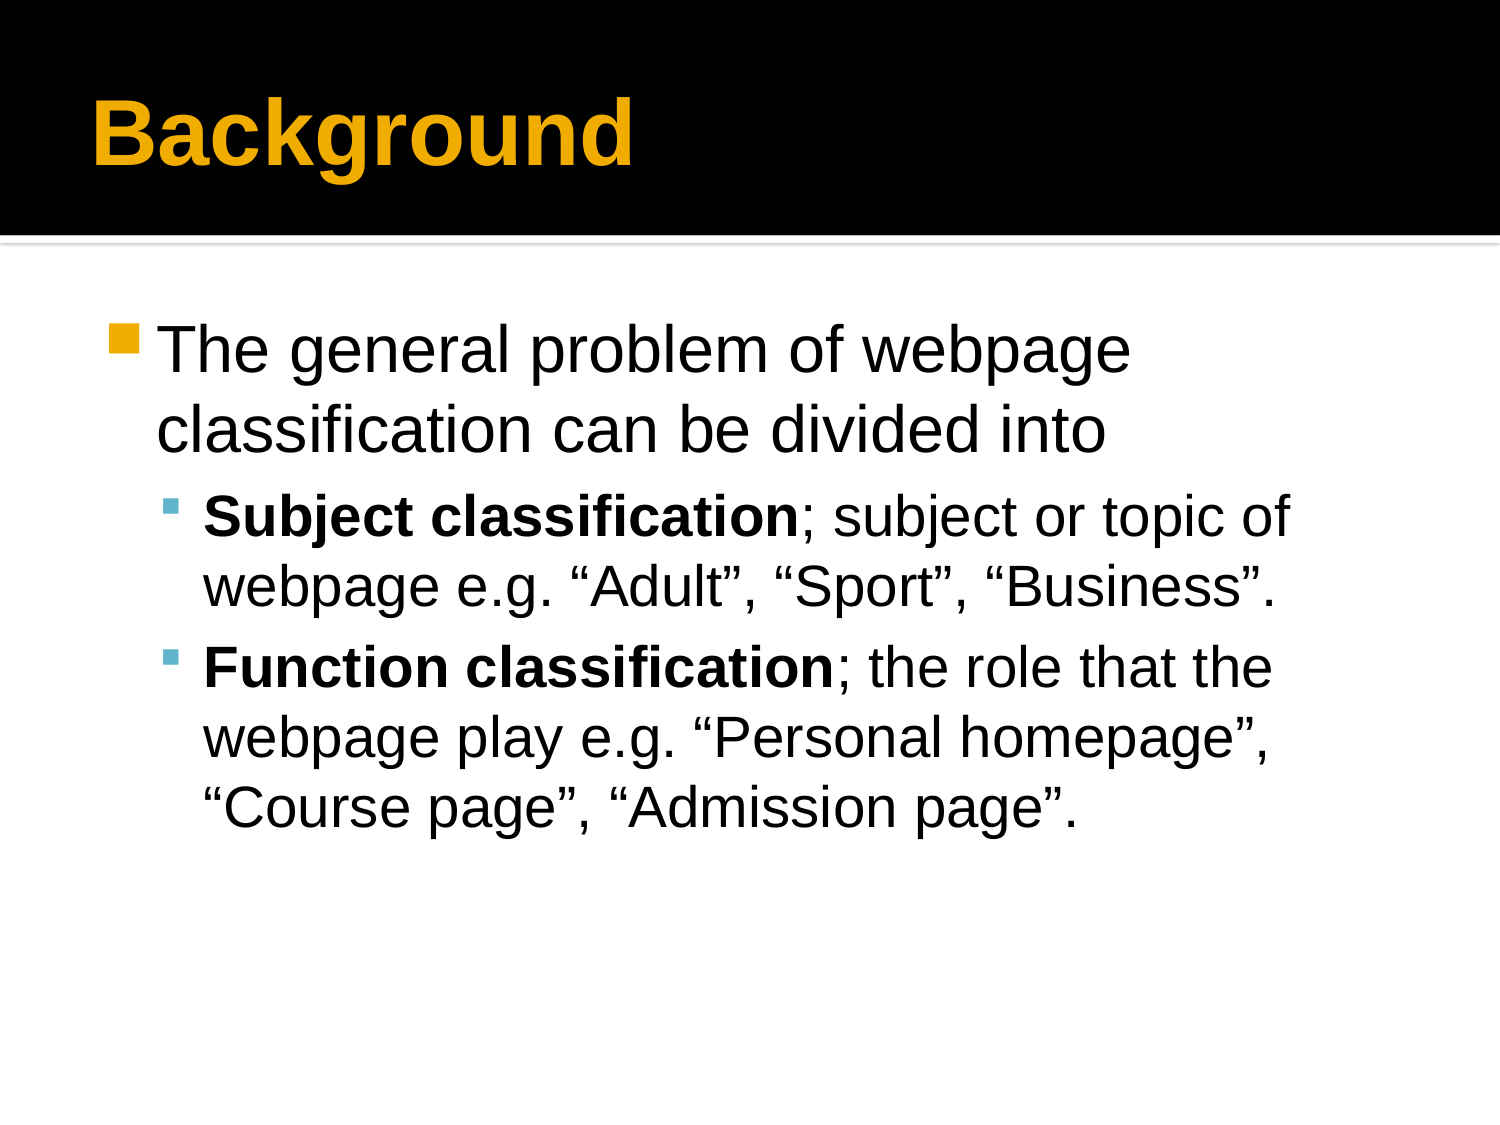

# Background
The general problem of webpage classification can be divided into
Subject classification; subject or topic of webpage e.g. “Adult”, “Sport”, “Business”.
Function classification; the role that the webpage play e.g. “Personal homepage”, “Course page”, “Admission page”.